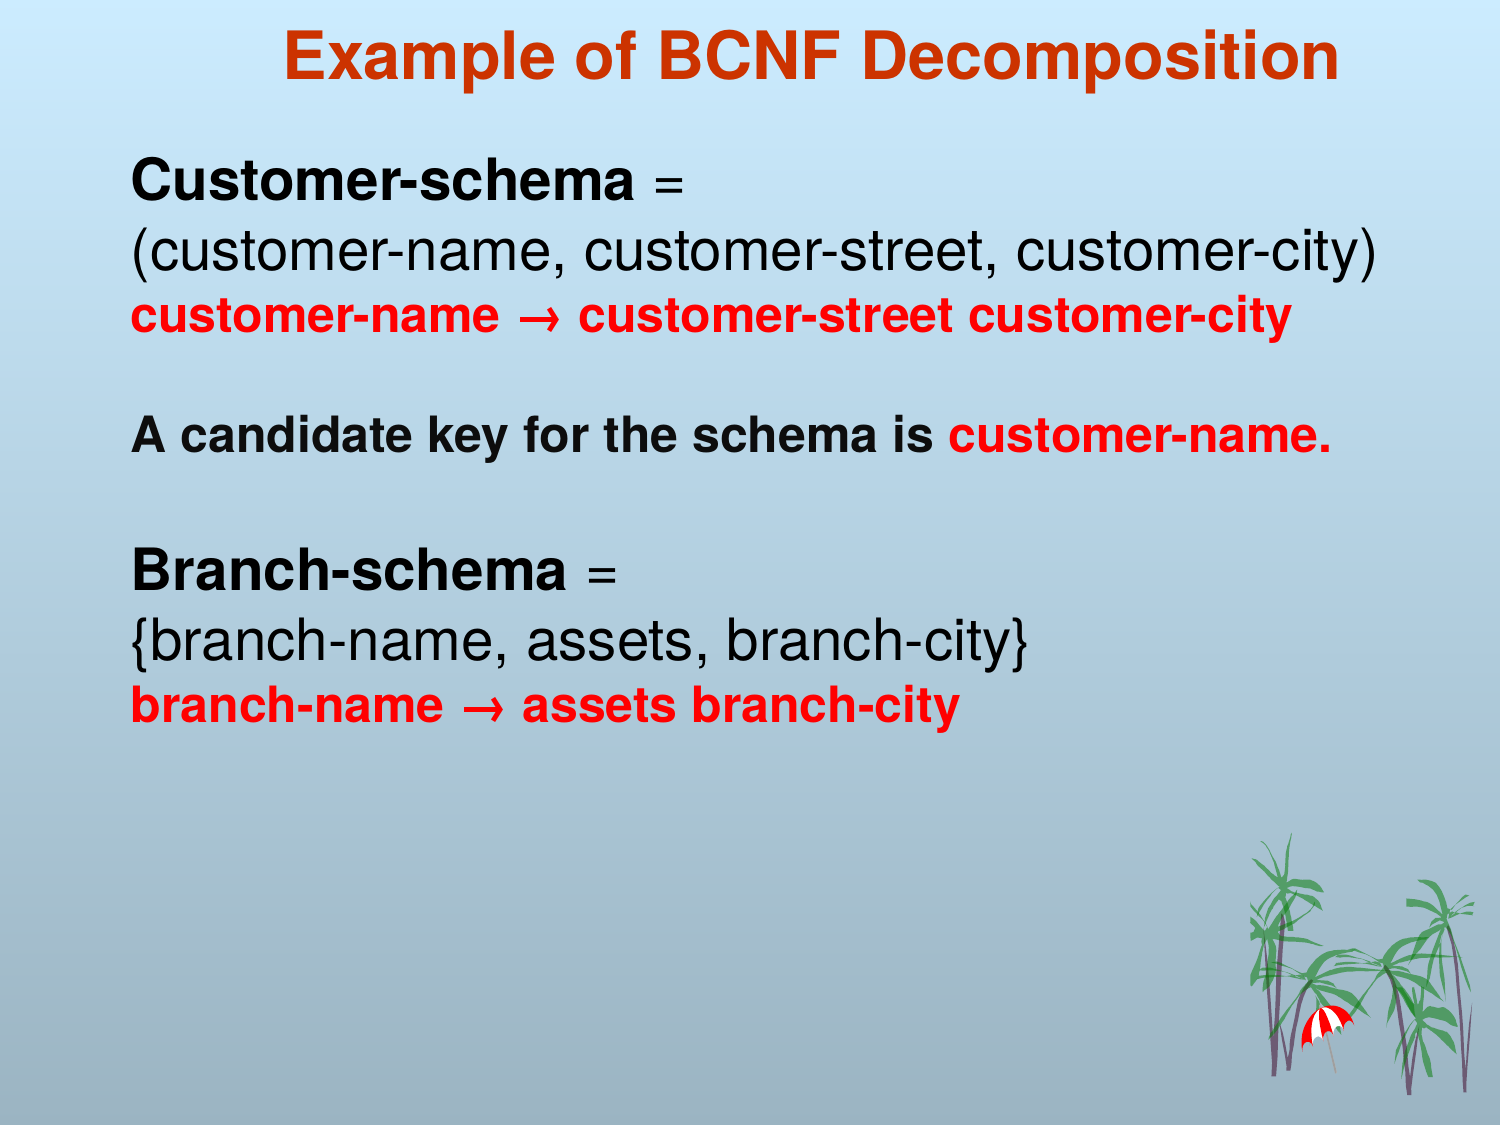

# Example of BCNF Decomposition
Customer-schema =
(customer-name, customer-street, customer-city)
customer-name → customer-street customer-city

A candidate key for the schema is customer-name.

Branch-schema =
{branch-name, assets, branch-city}
branch-name → assets branch-city